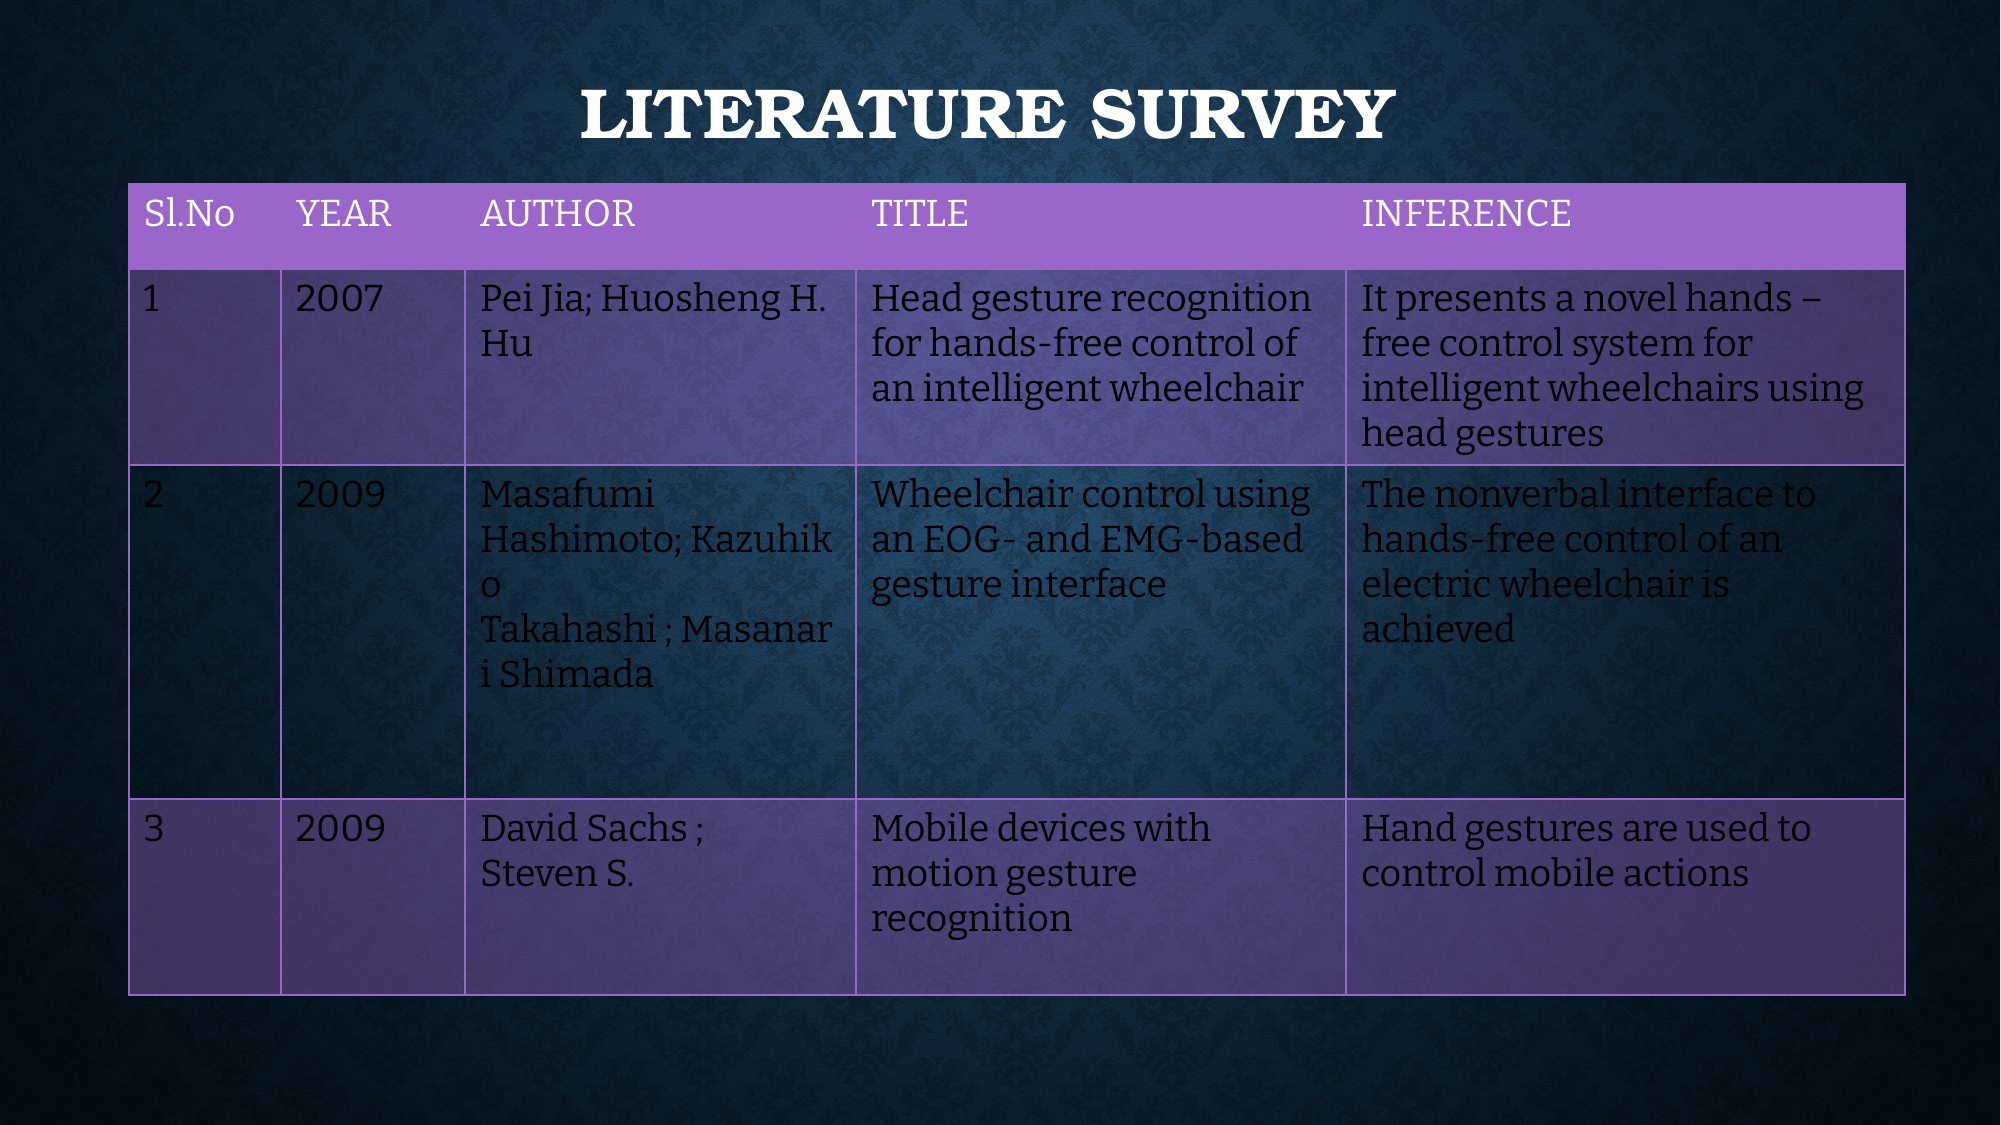

# Literature survey
| Sl.No | YEAR | AUTHOR | TITLE | INFERENCE |
| --- | --- | --- | --- | --- |
| 1 | 2007 | Pei Jia; Huosheng H. Hu | Head gesture recognition for hands‐free control of an intelligent wheelchair | It presents a novel hands – free control system for intelligent wheelchairs using head gestures |
| 2 | 2009 | Masafumi Hashimoto; Kazuhiko Takahashi ; Masanari Shimada | Wheelchair control using an EOG- and EMG-based gesture interface | The nonverbal interface to hands-free control of an electric wheelchair is achieved |
| 3 | 2009 | David Sachs ; Steven S. | Mobile devices with motion gesture recognition | Hand gestures are used to control mobile actions |